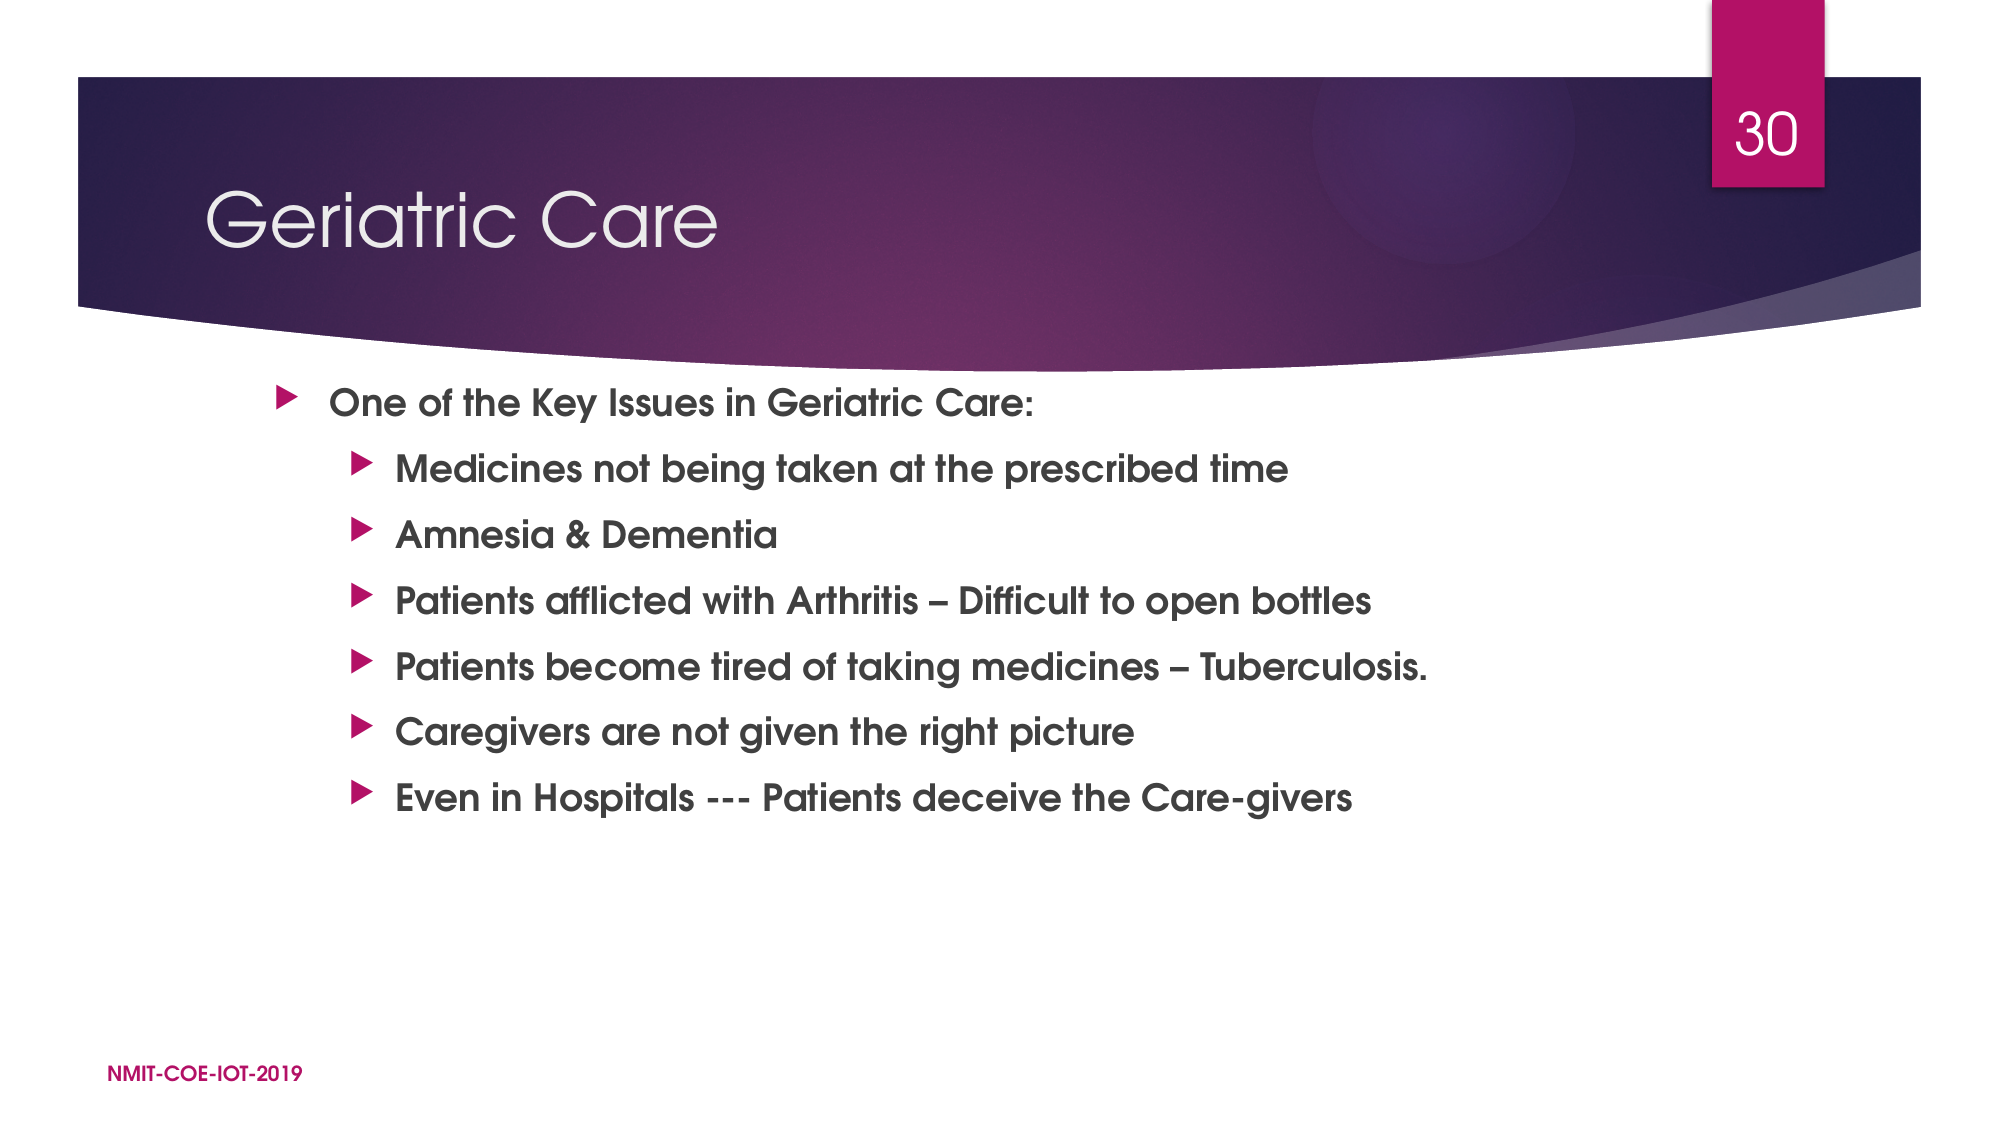

30
# Geriatric Care
One of the Key Issues in Geriatric Care:
Medicines not being taken at the prescribed time
Amnesia & Dementia
Patients afflicted with Arthritis – Difficult to open bottles
Patients become tired of taking medicines – Tuberculosis.
Caregivers are not given the right picture
Even in Hospitals --- Patients deceive the Care-givers
NMIT-COE-IOT-2019